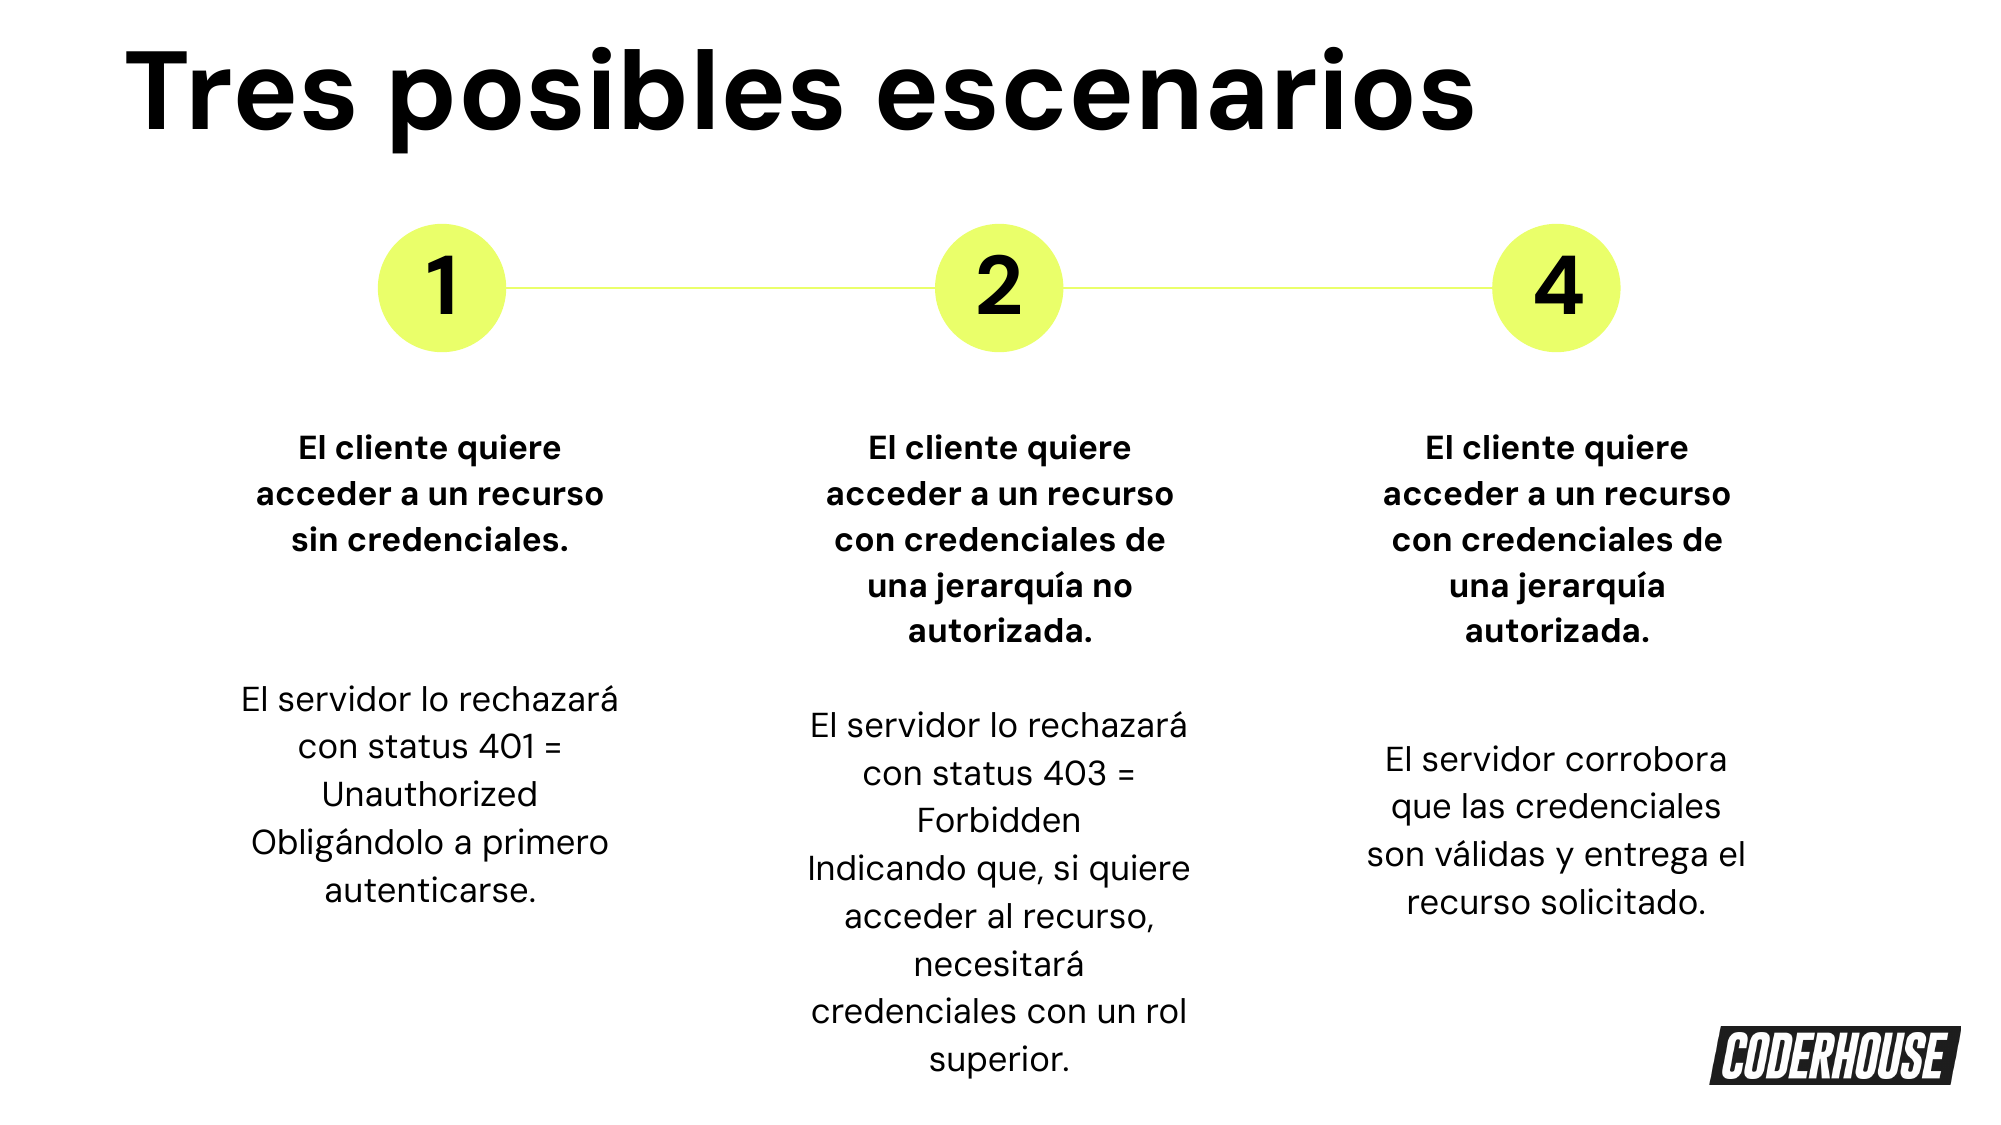

Tres posibles escenarios
1
2
4

El cliente quiere acceder a un recurso con credenciales de una jerarquía no autorizada.
El cliente quiere acceder a un recurso con credenciales de una jerarquía autorizada.
El cliente quiere acceder a un recurso sin credenciales.
El servidor lo rechazará con status 401 = Unauthorized
Obligándolo a primero autenticarse.
El servidor lo rechazará con status 403 = Forbidden
Indicando que, si quiere acceder al recurso, necesitará credenciales con un rol superior.
El servidor corrobora que las credenciales son válidas y entrega el recurso solicitado.